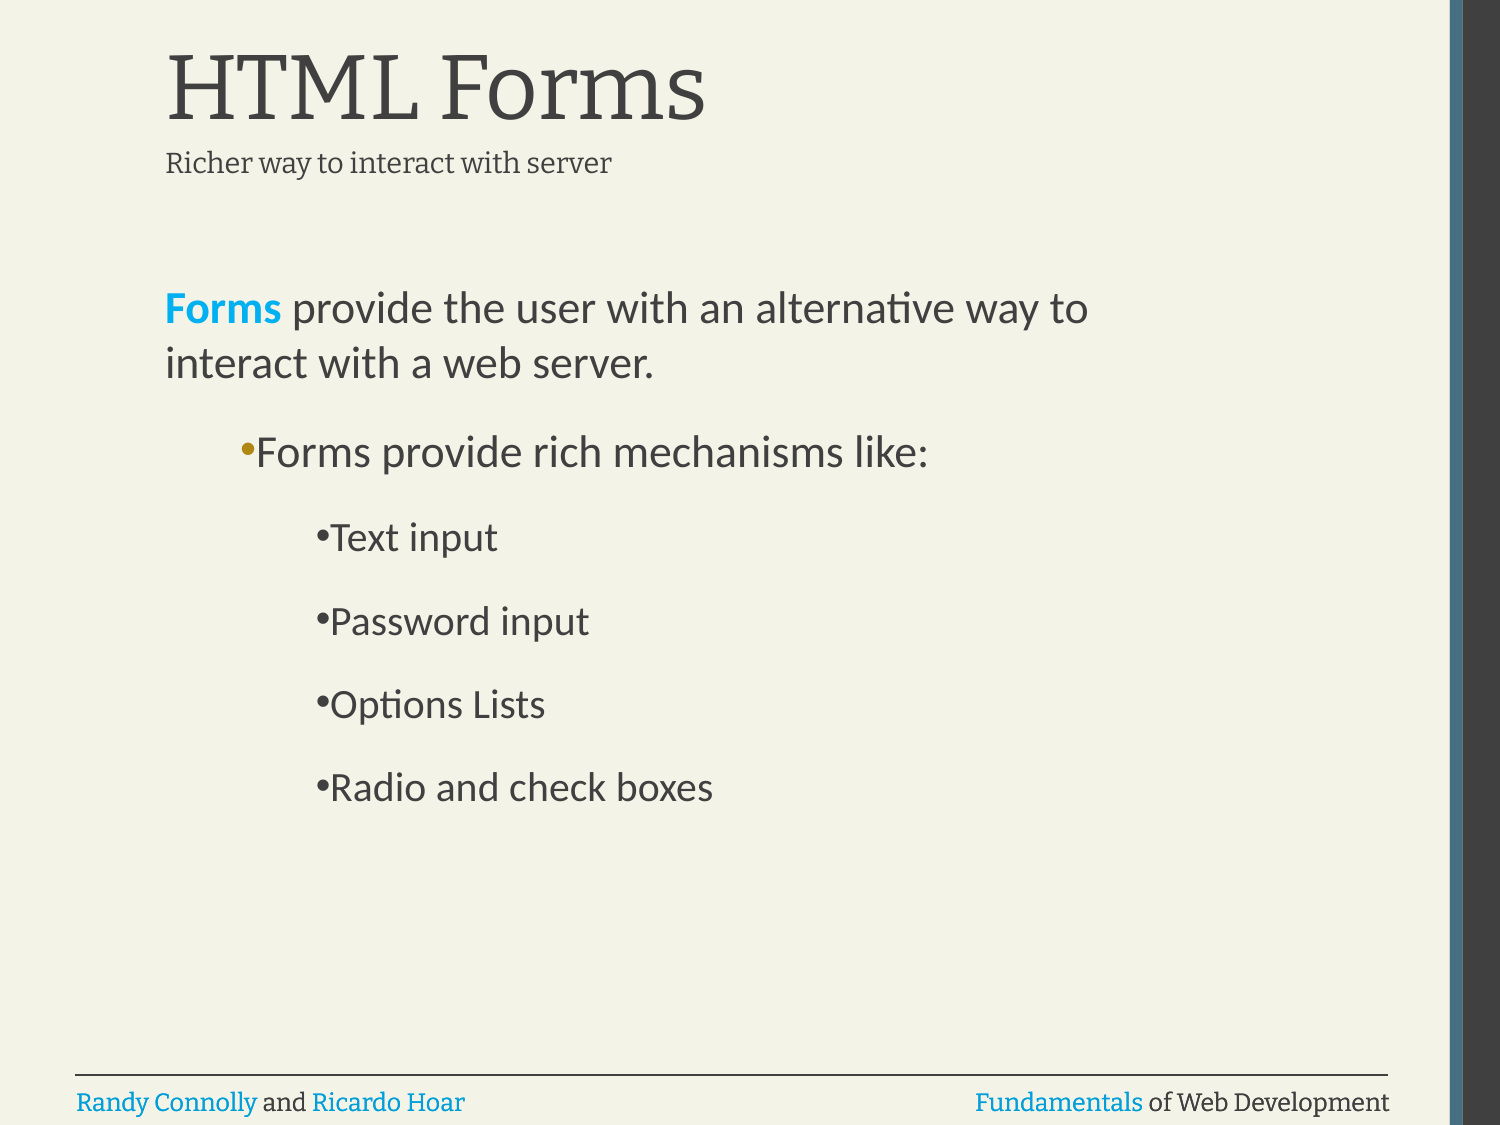

# HTML Forms
Richer way to interact with server
Forms provide the user with an alternative way to interact with a web server.
Forms provide rich mechanisms like:
Text input
Password input
Options Lists
Radio and check boxes